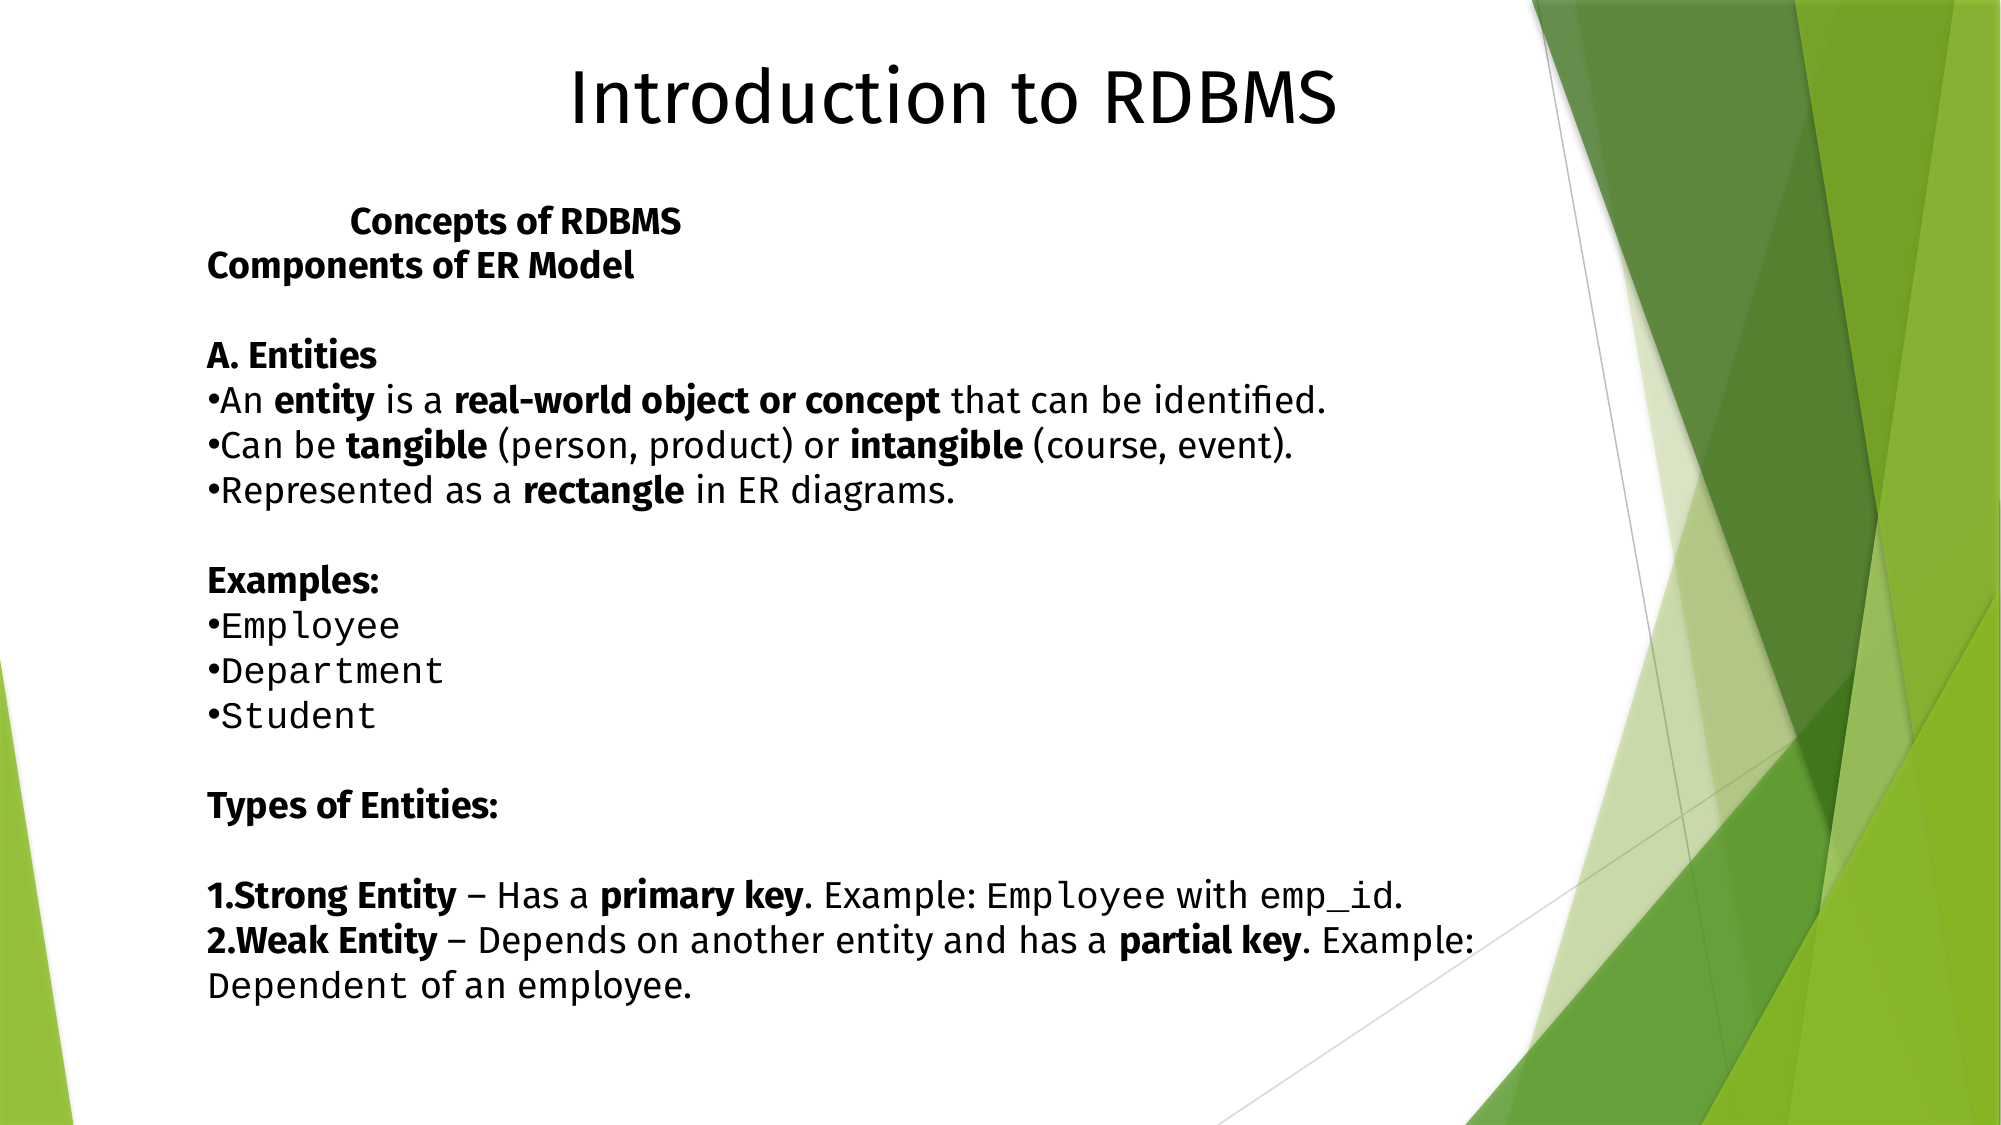

# Introduction to RDBMS
						Concepts of RDBMS

Components of ER Model

A. Entities
An entity is a real-world object or concept that can be identified.
Can be tangible (person, product) or intangible (course, event).
Represented as a rectangle in ER diagrams.

Examples:
Employee
Department
Student

Types of Entities:

Strong Entity – Has a primary key. Example: Employee with emp_id.
Weak Entity – Depends on another entity and has a partial key. Example: Dependent of an employee.